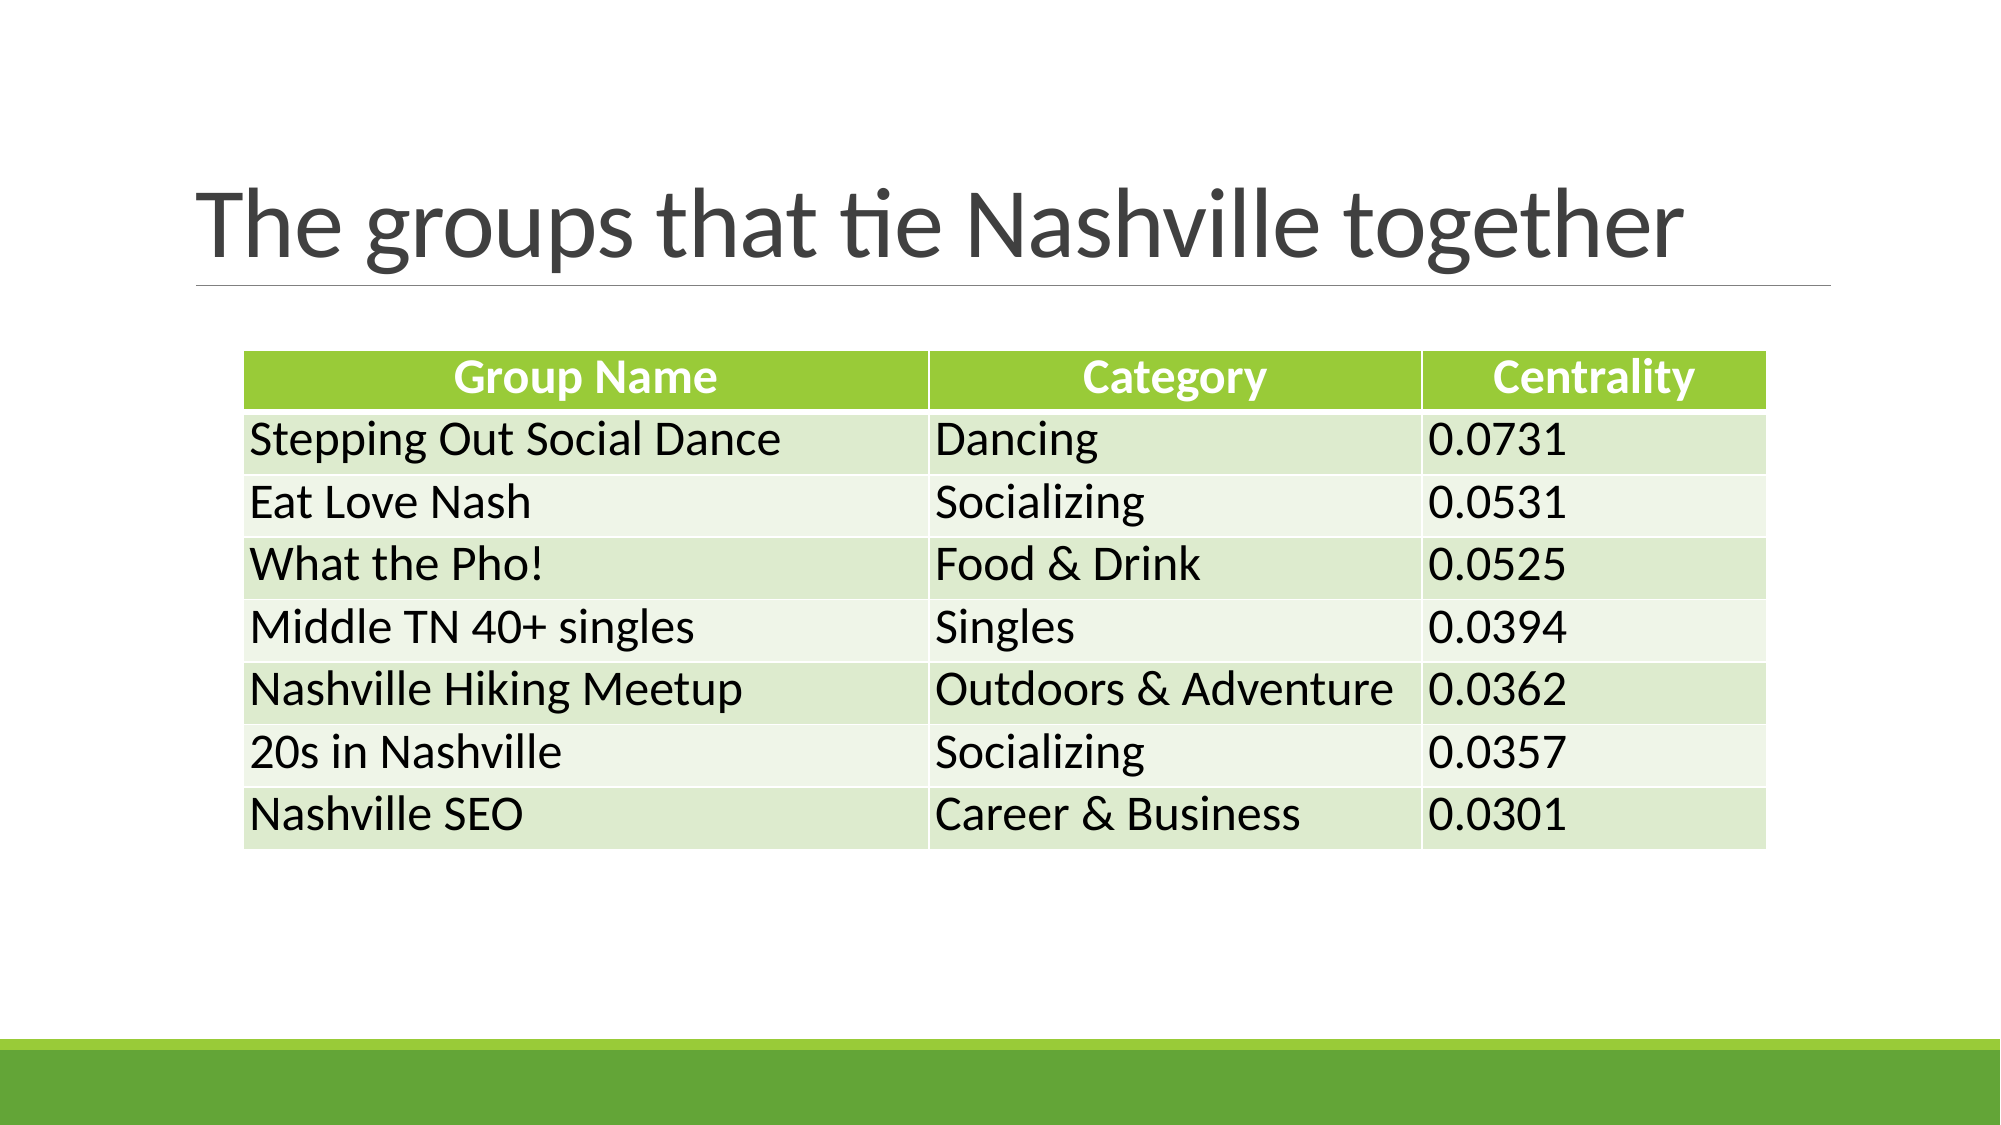

# The groups that tie Nashville together
| Group Name | Category | Centrality |
| --- | --- | --- |
| Stepping Out Social Dance | Dancing | 0.0731 |
| Eat Love Nash | Socializing | 0.0531 |
| What the Pho! | Food & Drink | 0.0525 |
| Middle TN 40+ singles | Singles | 0.0394 |
| Nashville Hiking Meetup | Outdoors & Adventure | 0.0362 |
| 20s in Nashville | Socializing | 0.0357 |
| Nashville SEO | Career & Business | 0.0301 |